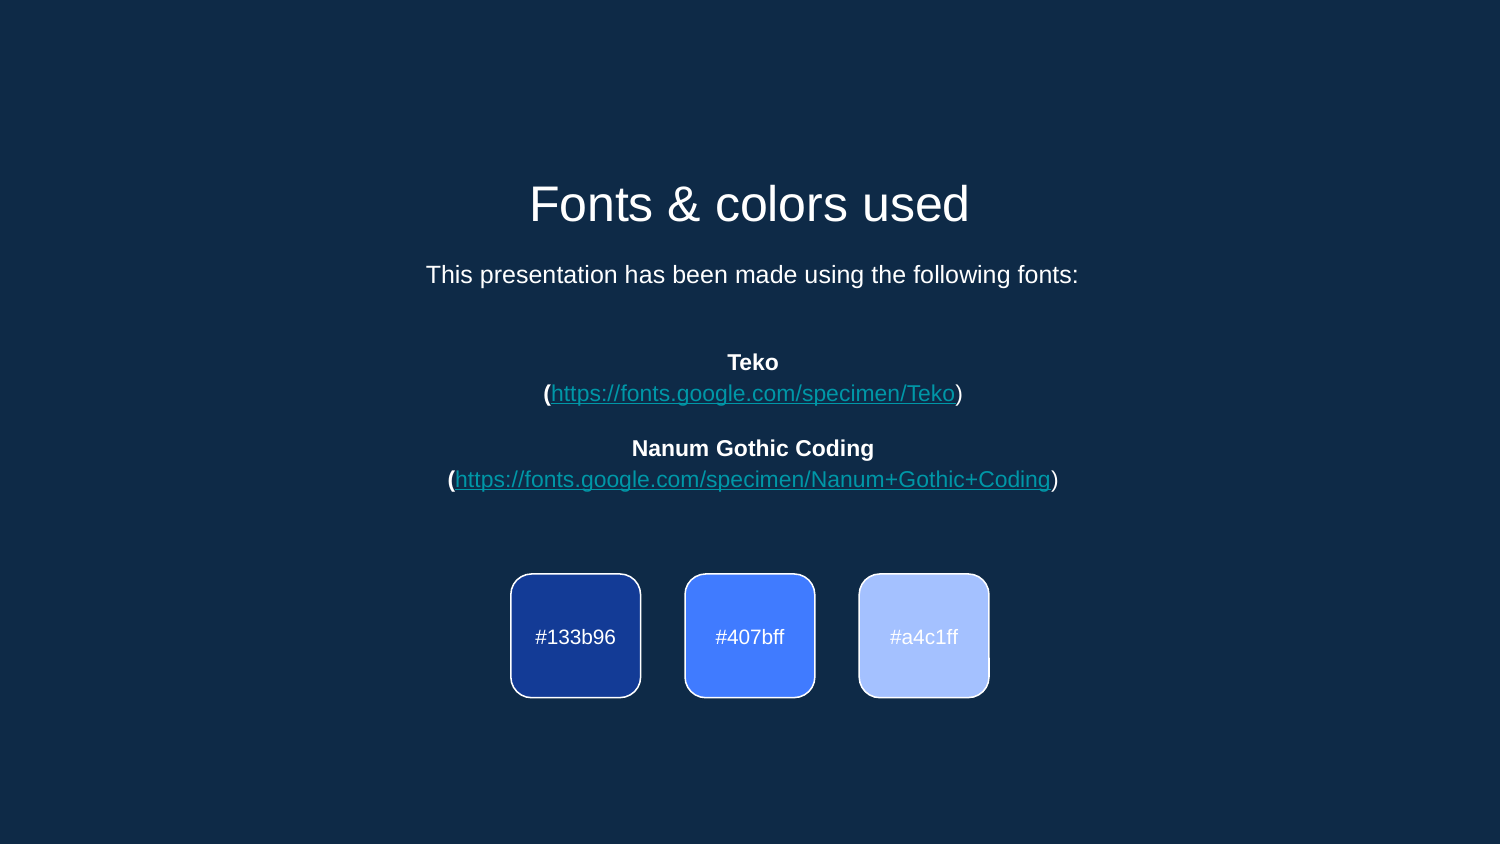

Fonts & colors used
This presentation has been made using the following fonts:

Teko
(https://fonts.google.com/specimen/Teko)

Nanum Gothic Coding
(https://fonts.google.com/specimen/Nanum+Gothic+Coding)

#133b96
#407bff
#a4c1ff